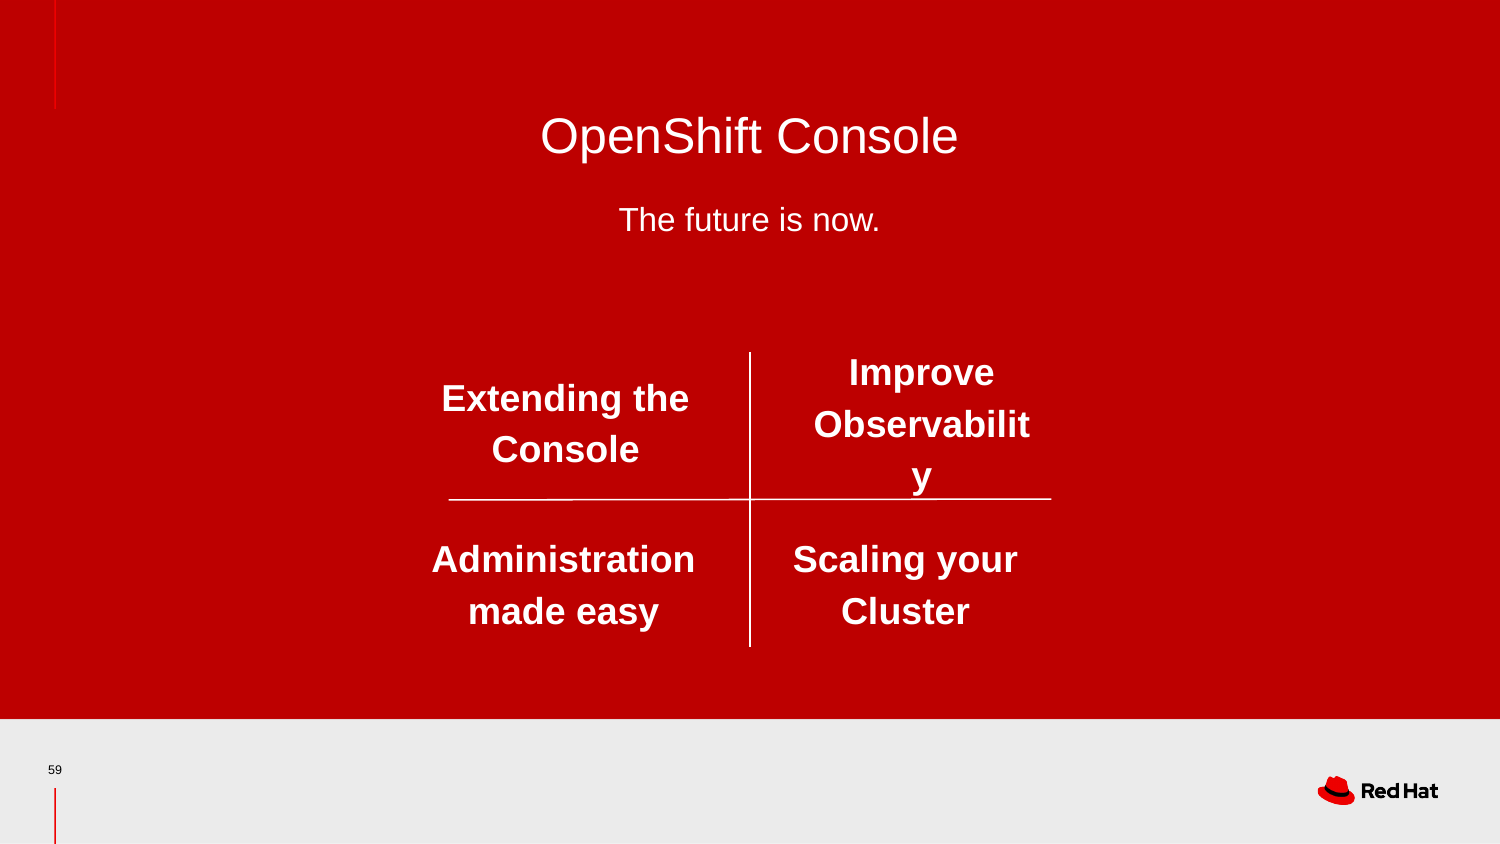

OpenShift Console
The future is now.
Extending the Console
Improve Observability
Scaling your Cluster
Administration made easy
59